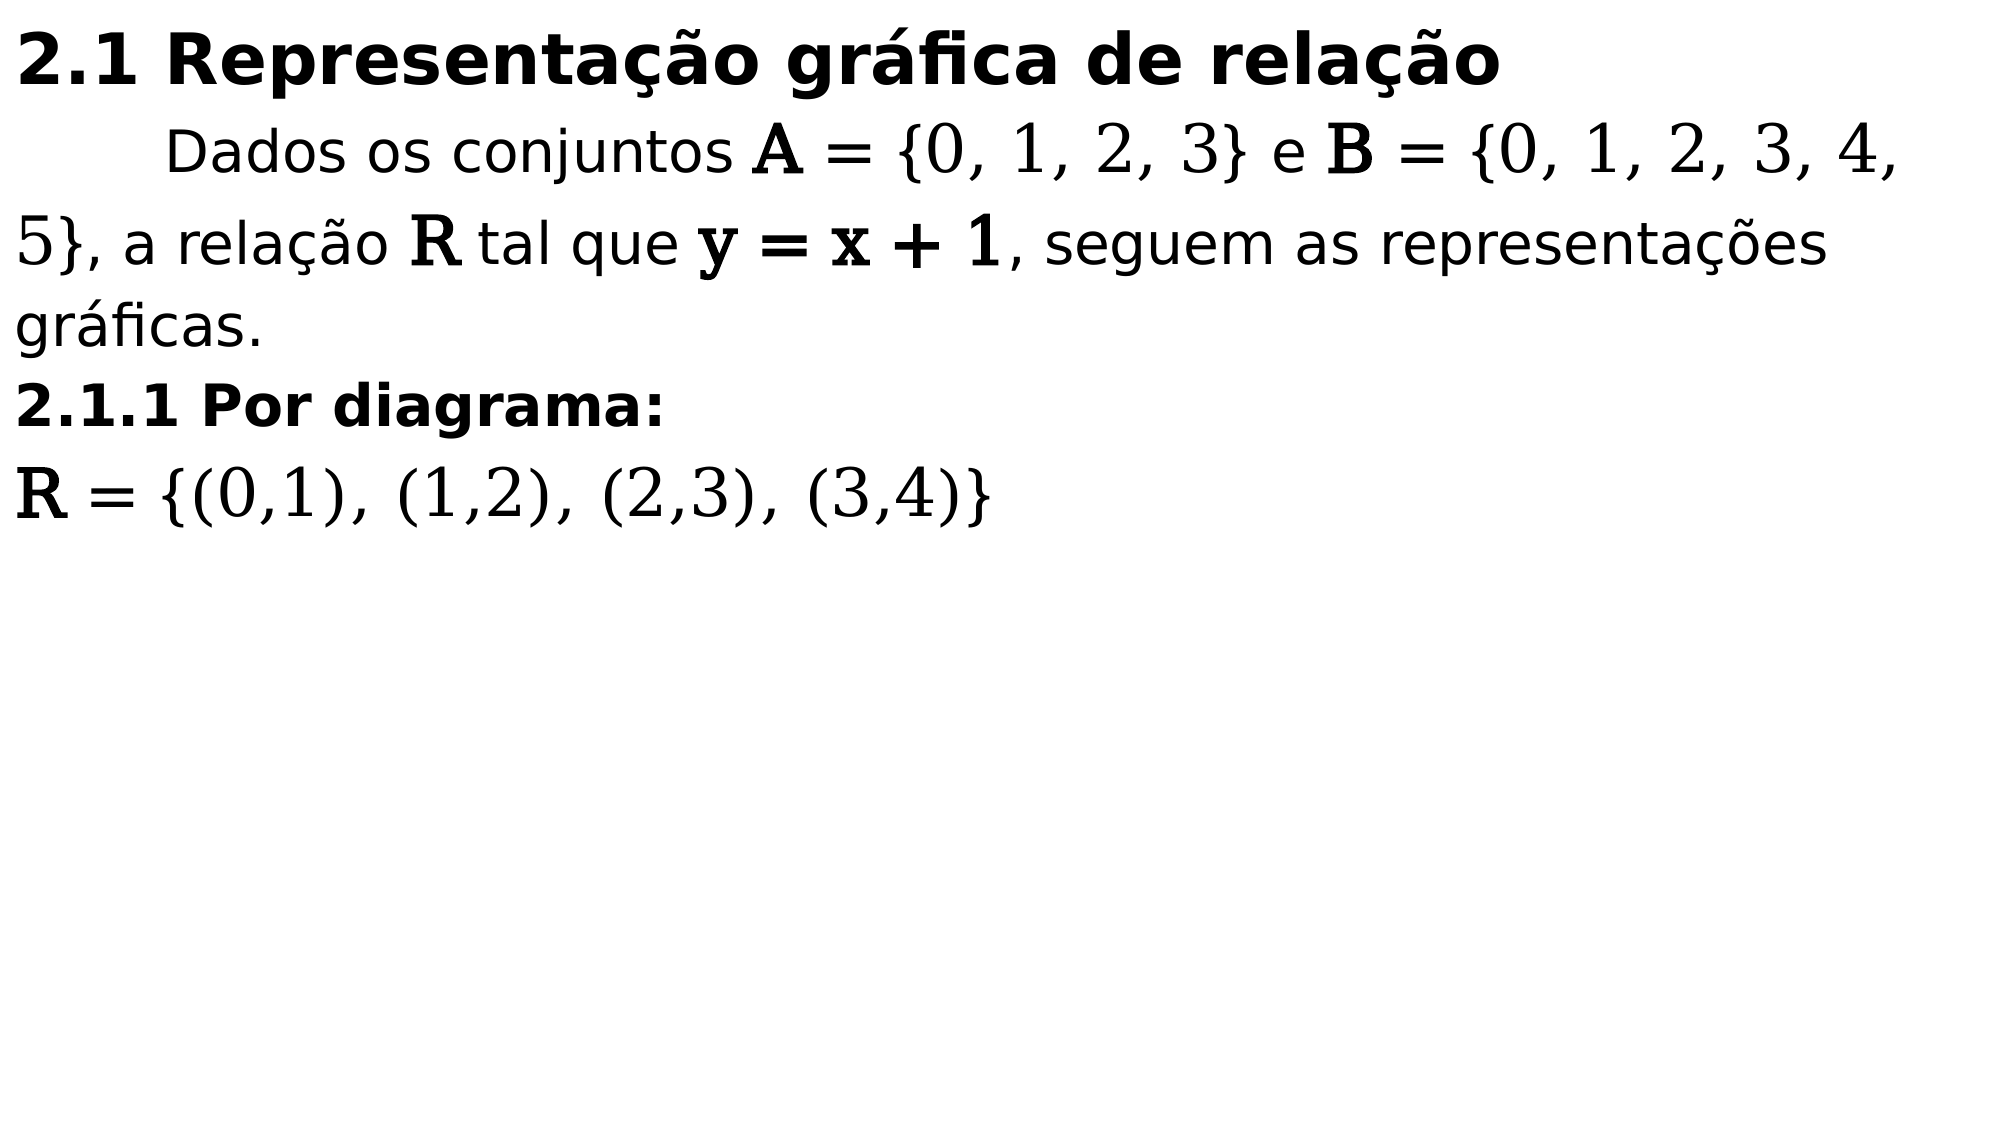

2.1 Representação gráfica de relação
	Dados os conjuntos A = {0, 1, 2, 3} e B = {0, 1, 2, 3, 4, 5}, a relação R tal que y = x + 1, seguem as representações gráficas.
2.1.1 Por diagrama:
R = {(0,1), (1,2), (2,3), (3,4)}